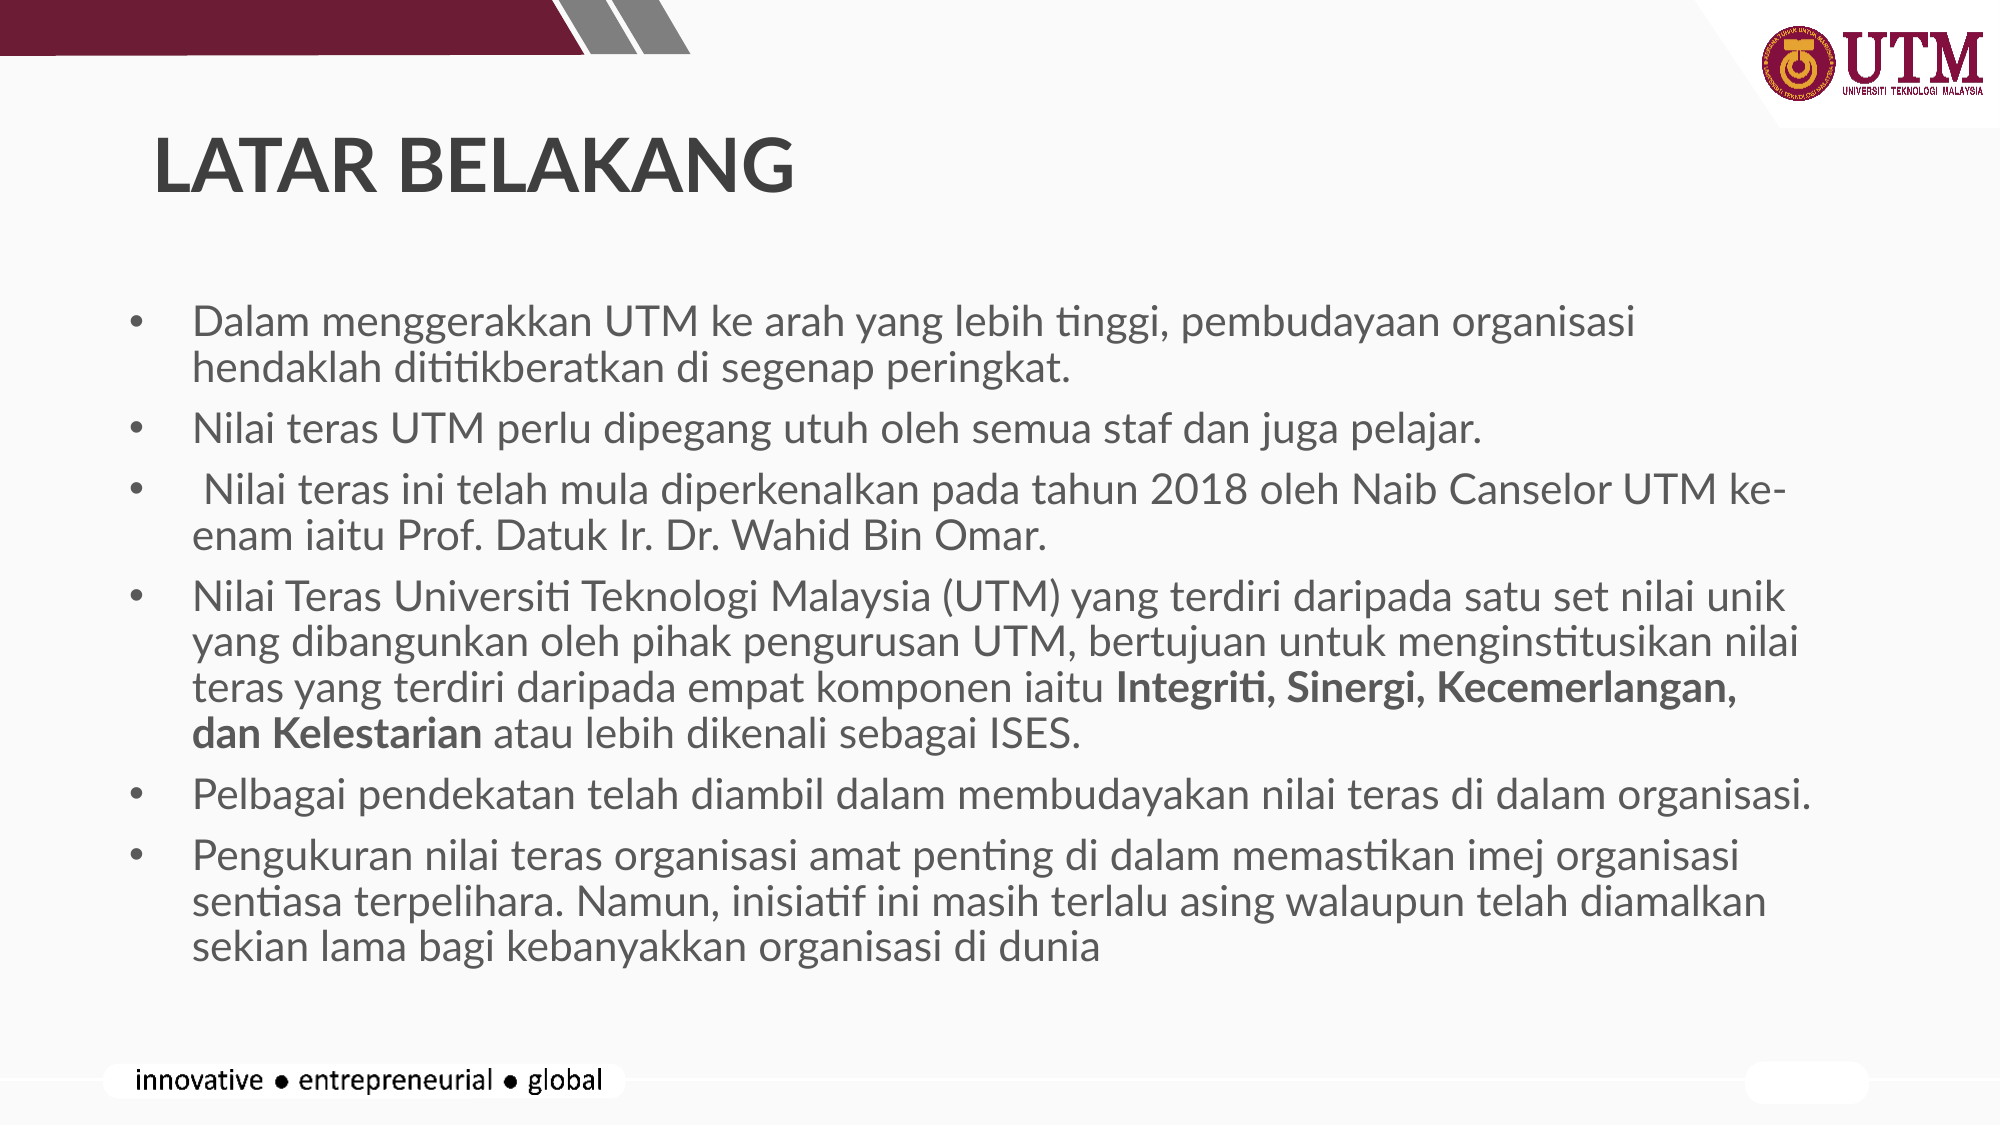

# LATAR BELAKANG
Dalam menggerakkan UTM ke arah yang lebih tinggi, pembudayaan organisasi hendaklah dititikberatkan di segenap peringkat.
Nilai teras UTM perlu dipegang utuh oleh semua staf dan juga pelajar.
 Nilai teras ini telah mula diperkenalkan pada tahun 2018 oleh Naib Canselor UTM ke-enam iaitu Prof. Datuk Ir. Dr. Wahid Bin Omar.
Nilai Teras Universiti Teknologi Malaysia (UTM) yang terdiri daripada satu set nilai unik yang dibangunkan oleh pihak pengurusan UTM, bertujuan untuk menginstitusikan nilai teras yang terdiri daripada empat komponen iaitu Integriti, Sinergi, Kecemerlangan, dan Kelestarian atau lebih dikenali sebagai ISES.
Pelbagai pendekatan telah diambil dalam membudayakan nilai teras di dalam organisasi.
Pengukuran nilai teras organisasi amat penting di dalam memastikan imej organisasi sentiasa terpelihara. Namun, inisiatif ini masih terlalu asing walaupun telah diamalkan sekian lama bagi kebanyakkan organisasi di dunia